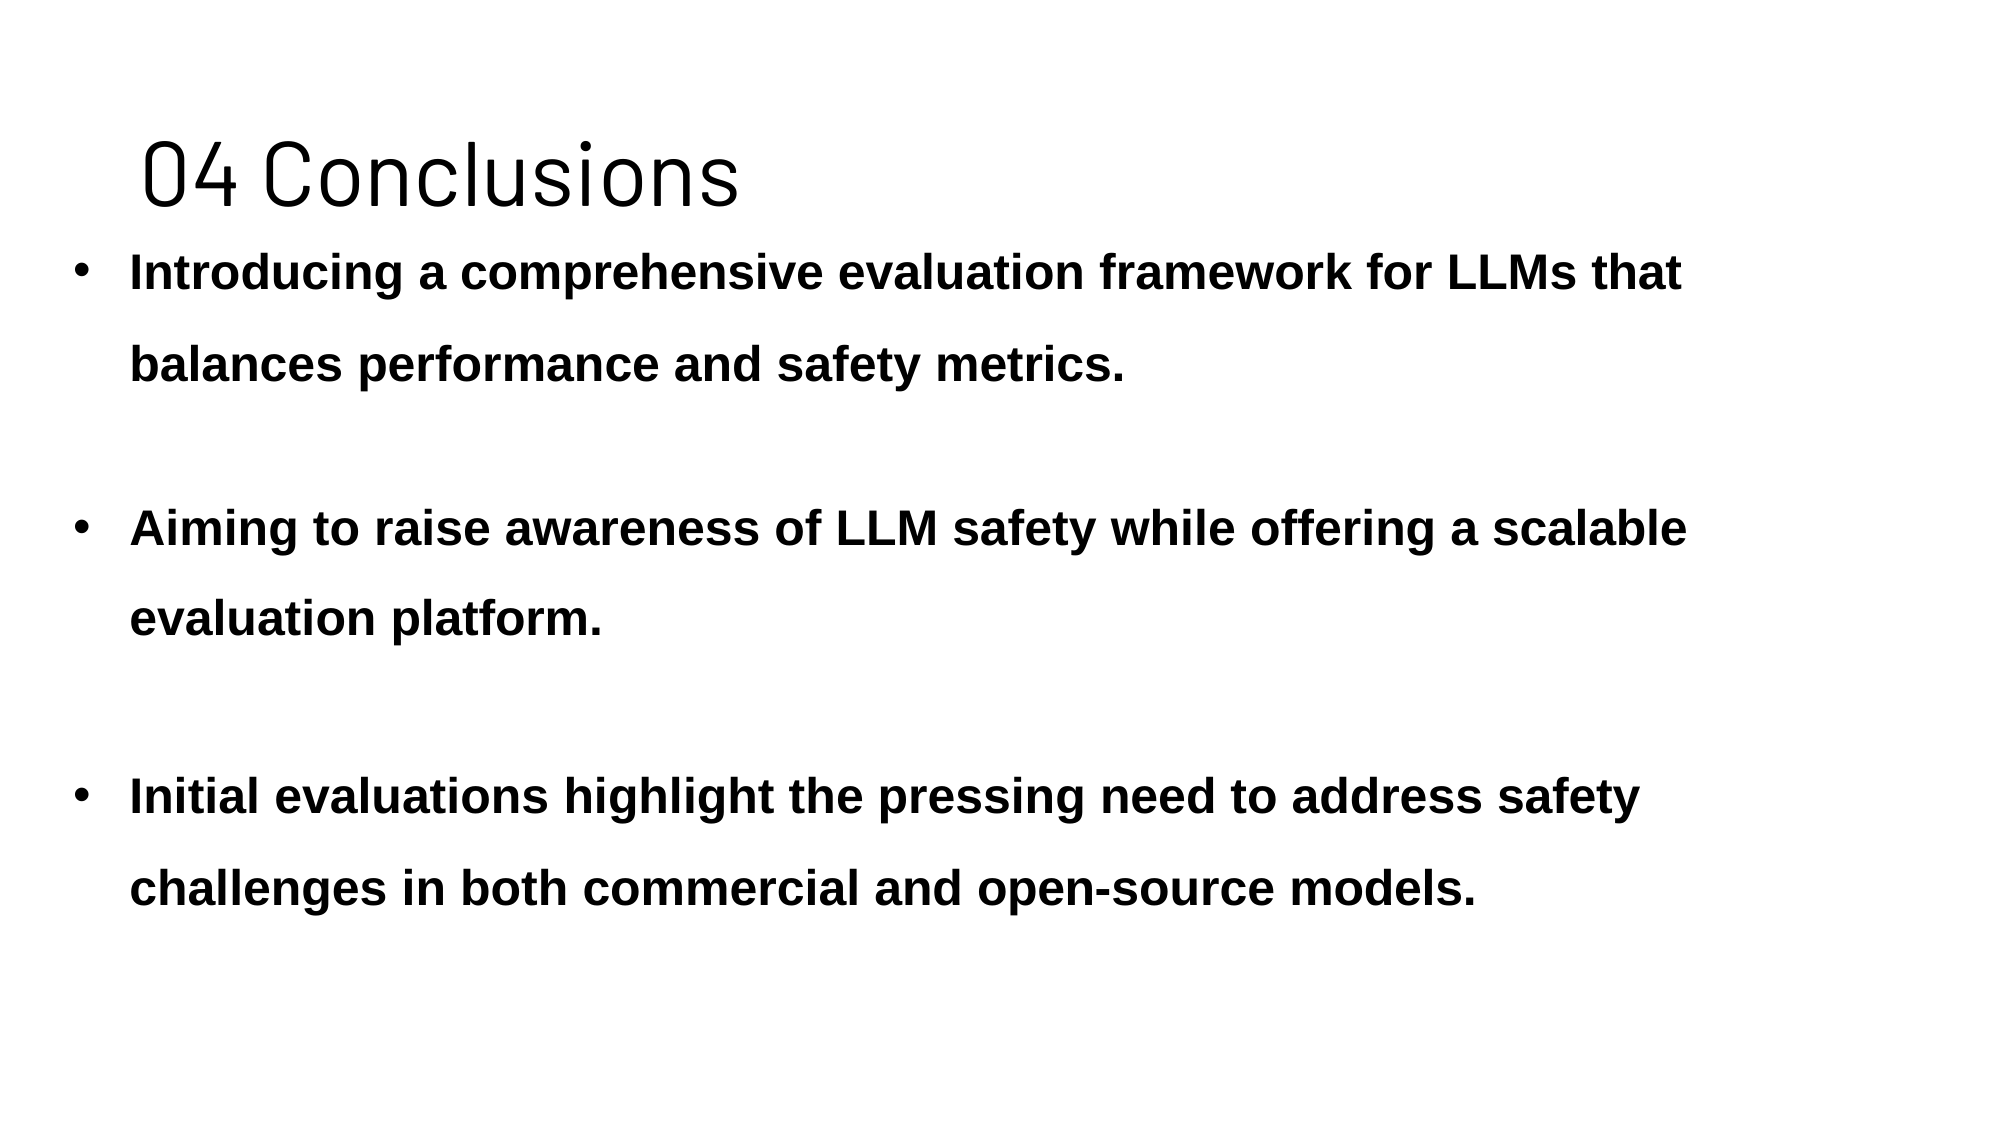

# 04 Conclusions
Introducing a comprehensive evaluation framework for LLMs that balances performance and safety metrics.
Aiming to raise awareness of LLM safety while offering a scalable evaluation platform.
Initial evaluations highlight the pressing need to address safety challenges in both commercial and open-source models.